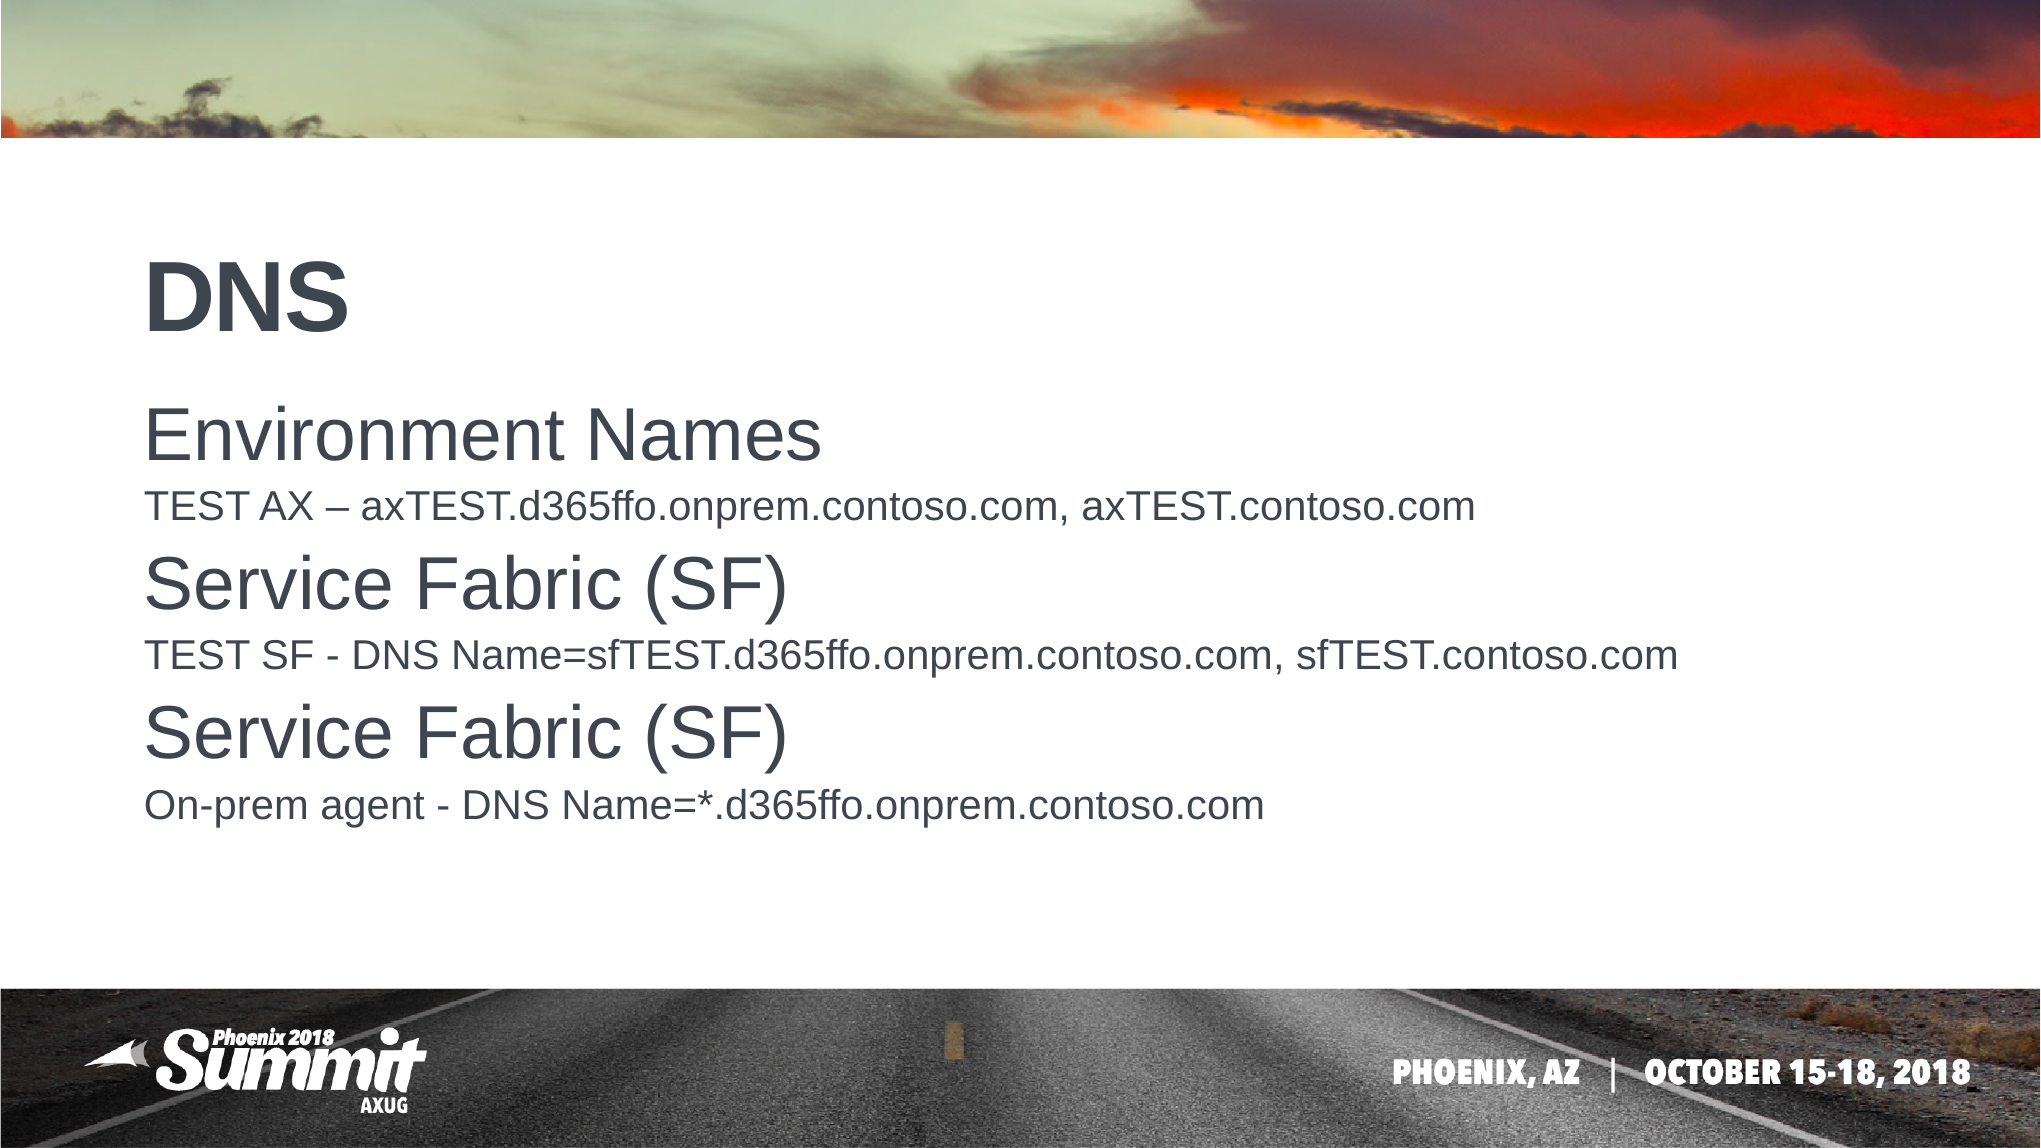

# DNS
Environment Names
TEST AX – axTEST.d365ffo.onprem.contoso.com, axTEST.contoso.com
Service Fabric (SF)
TEST SF - DNS Name=sfTEST.d365ffo.onprem.contoso.com, sfTEST.contoso.com
Service Fabric (SF)
On-prem agent - DNS Name=*.d365ffo.onprem.contoso.com